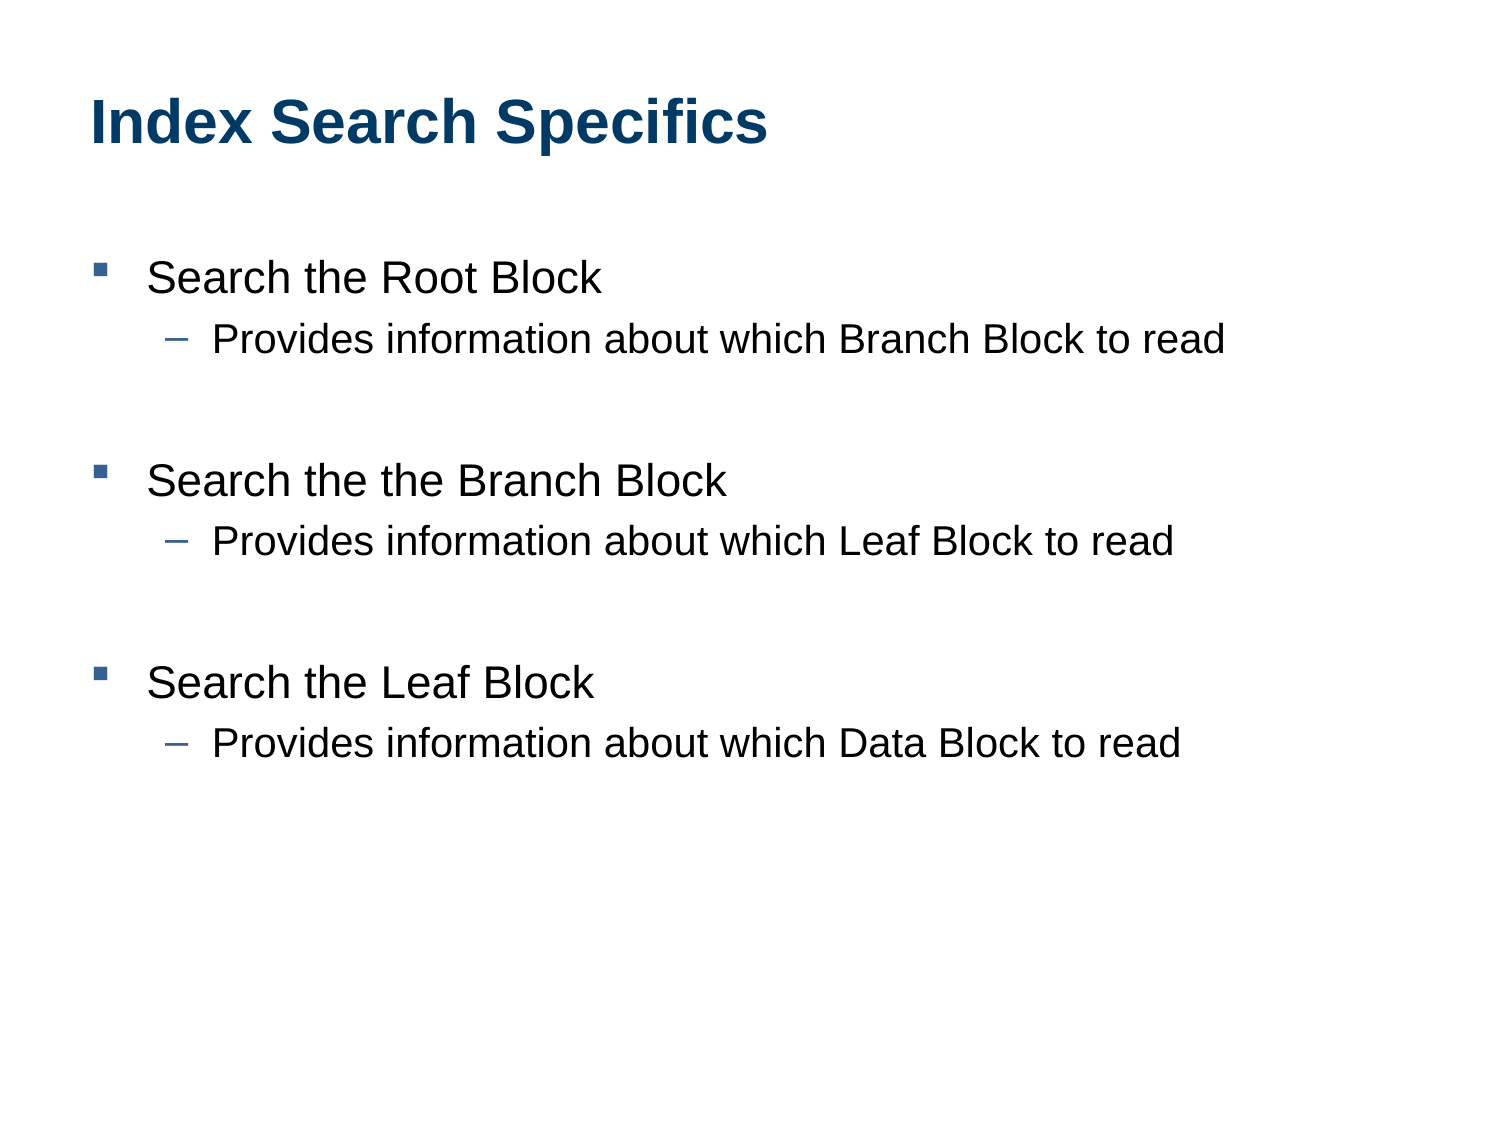

# Index Search Specifics
Search the Root Block
Provides information about which Branch Block to read

Search the the Branch Block
Provides information about which Leaf Block to read

Search the Leaf Block
Provides information about which Data Block to read
21